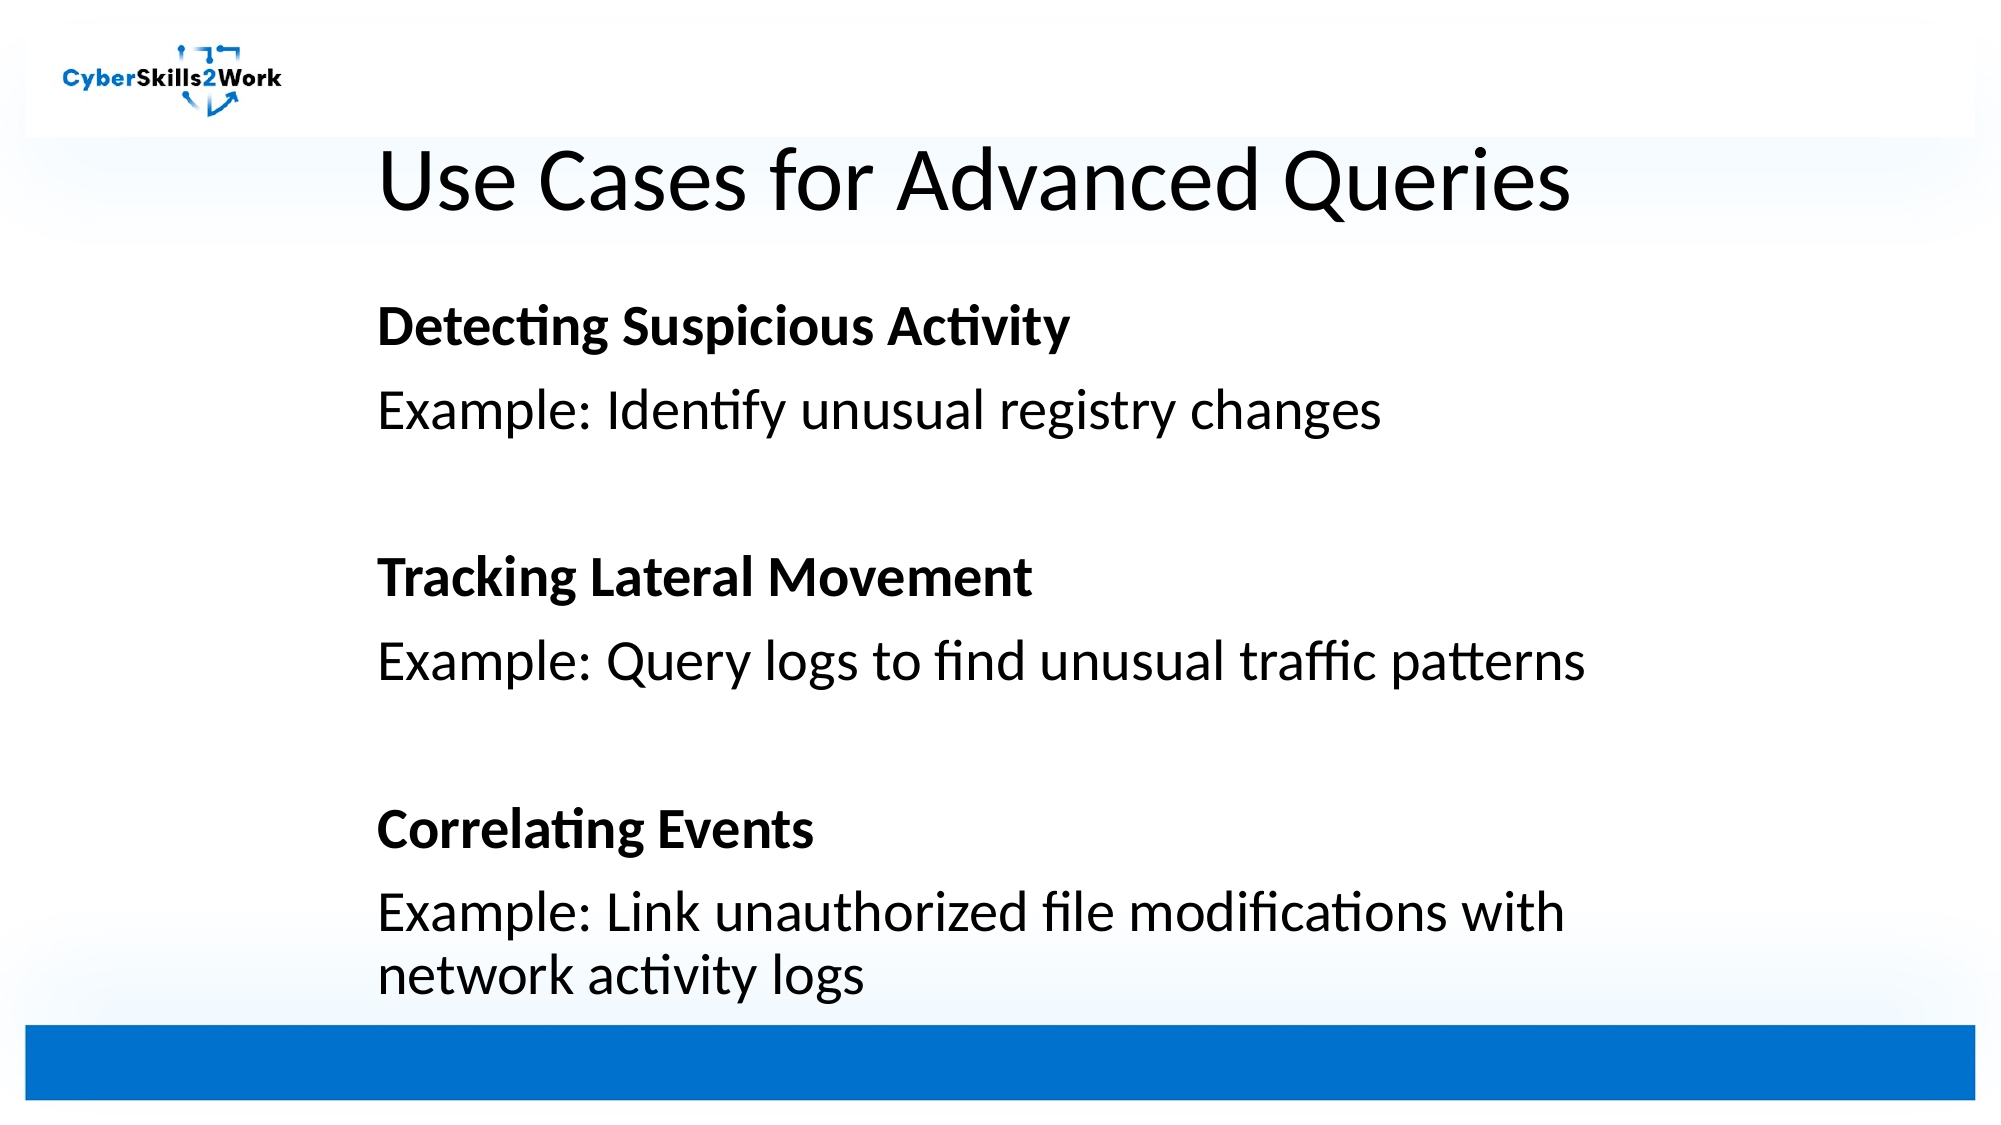

# Use Cases for Advanced Queries
Detecting Suspicious Activity
Example: Identify unusual registry changes

Tracking Lateral Movement
Example: Query logs to find unusual traffic patterns

Correlating Events
Example: Link unauthorized file modifications with network activity logs